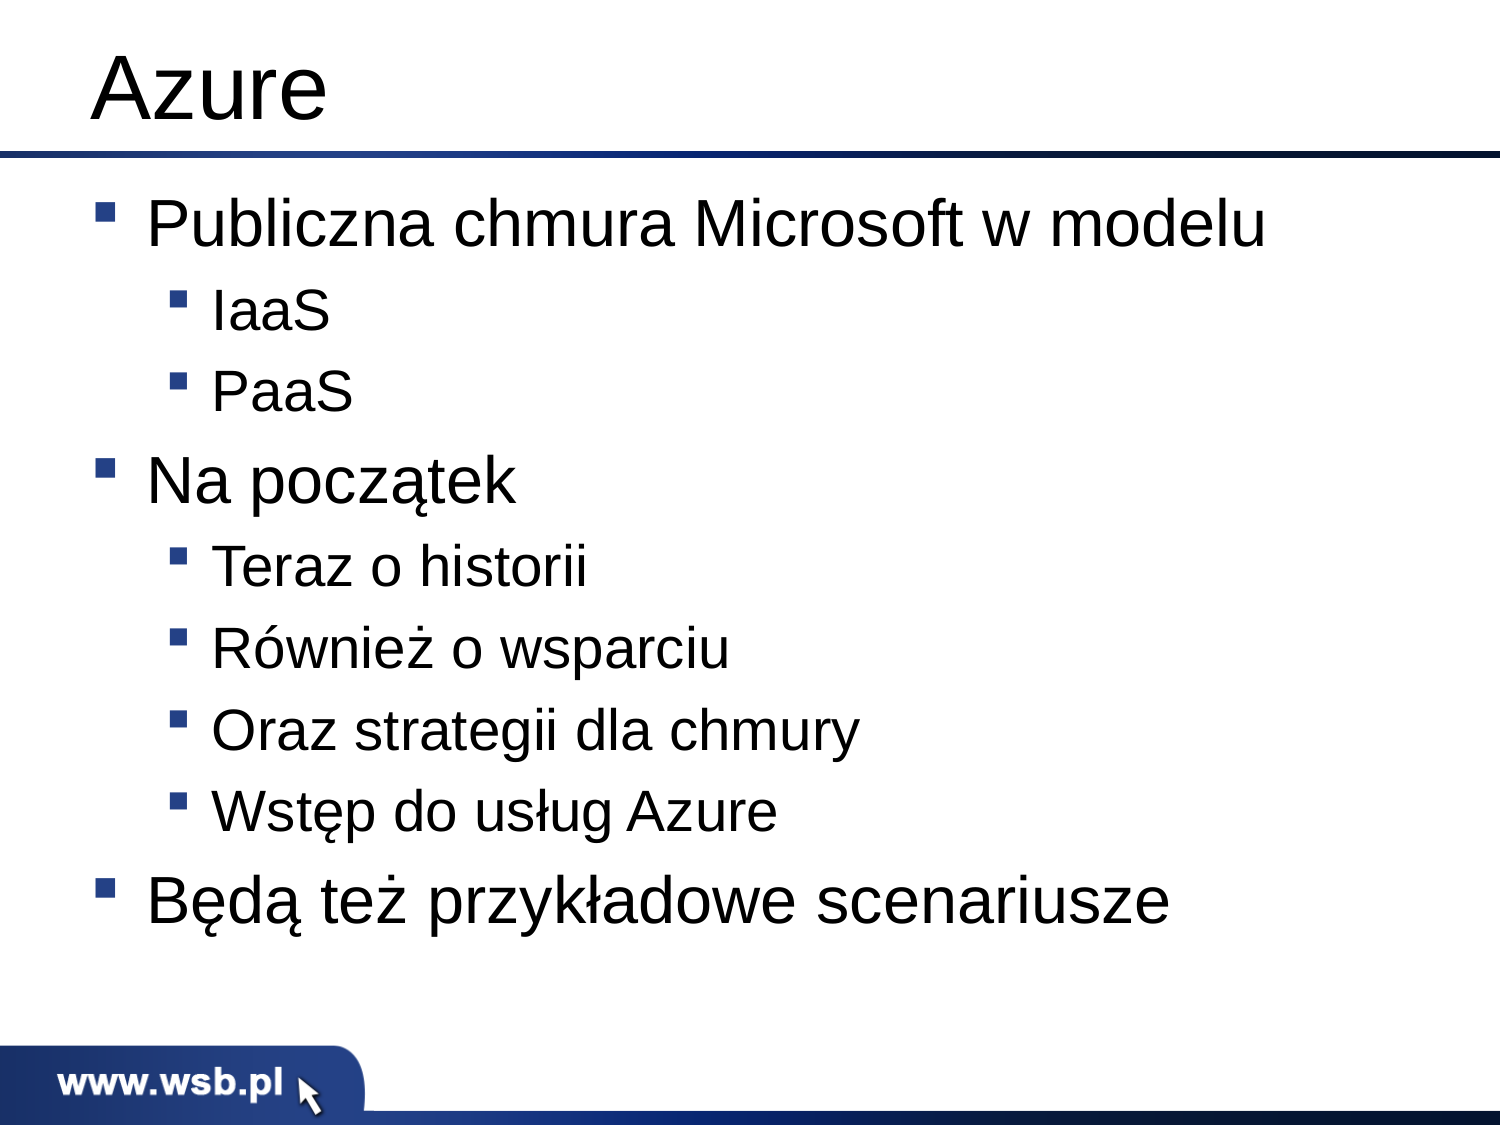

# Azure
Publiczna chmura Microsoft w modelu
IaaS
PaaS
Na początek
Teraz o historii
Również o wsparciu
Oraz strategii dla chmury
Wstęp do usług Azure
Będą też przykładowe scenariusze